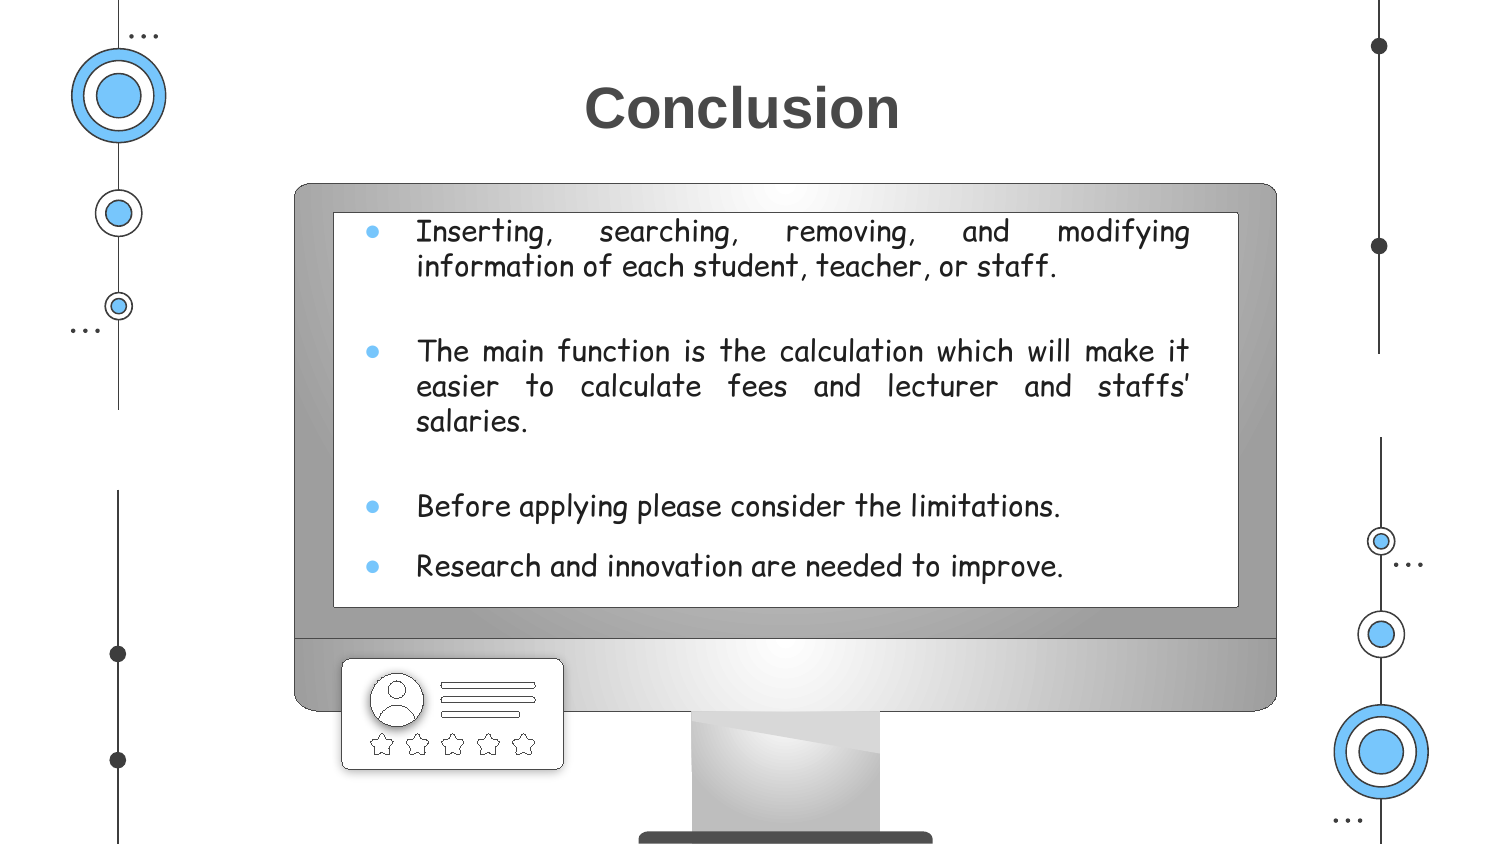

# Conclusion

Inserting, searching, removing, and modifying information of each student, teacher, or staff.
The main function is the calculation which will make it easier to calculate fees and lecturer and staffs’ salaries.
Before applying please consider the limitations.
Research and innovation are needed to improve.